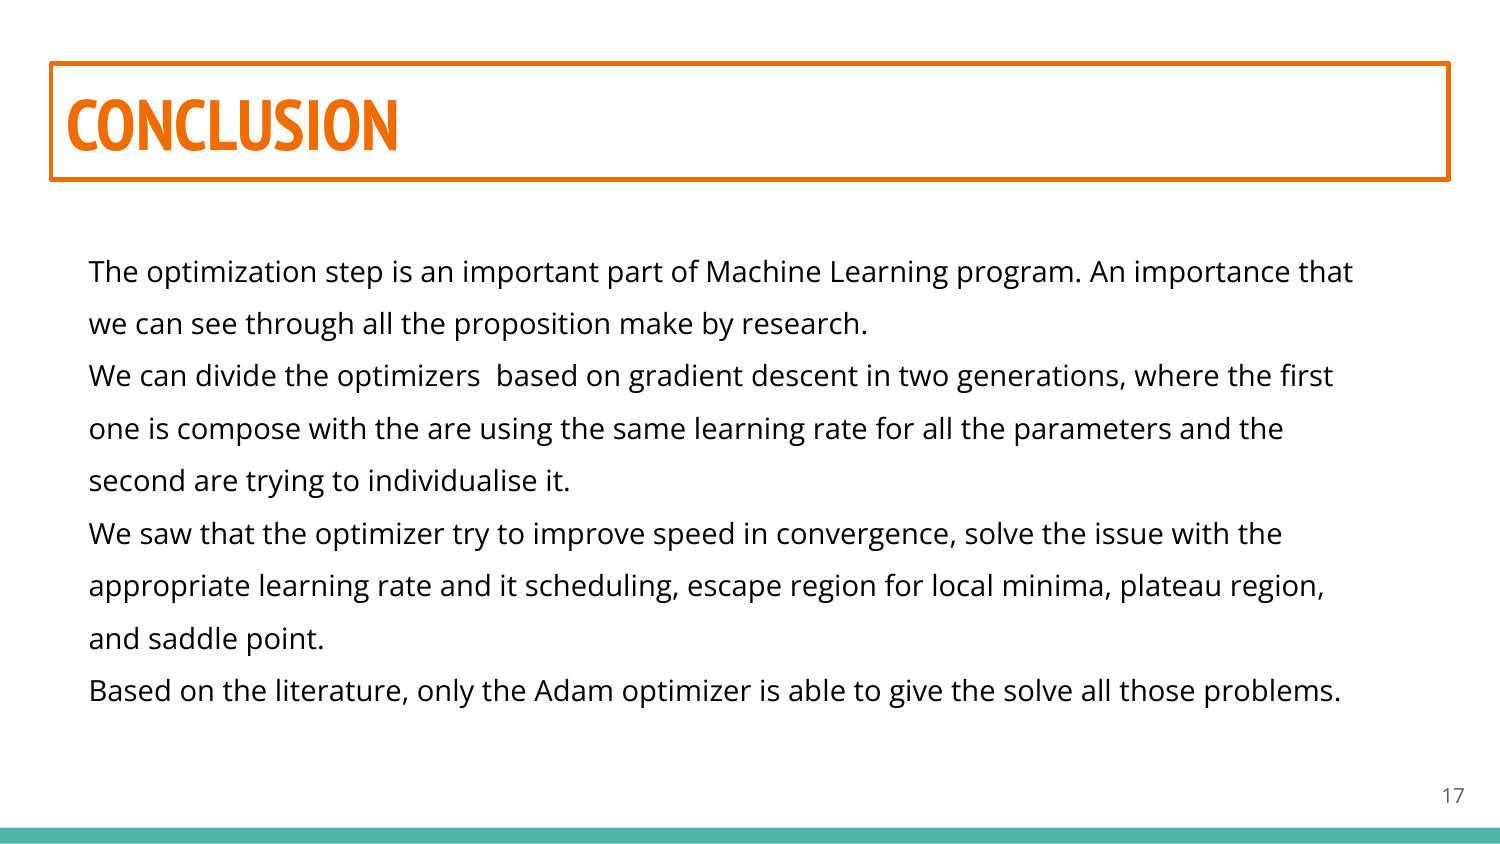

# CONCLUSION

The optimization step is an important part of Machine Learning program. An importance that we can see through all the proposition make by research.
We can divide the optimizers  based on gradient descent in two generations, where the first one is compose with the are using the same learning rate for all the parameters and the second are trying to individualise it.
We saw that the optimizer try to improve speed in convergence, solve the issue with the appropriate learning rate and it scheduling, escape region for local minima, plateau region, and saddle point.
Based on the literature, only the Adam optimizer is able to give the solve all those problems.
17